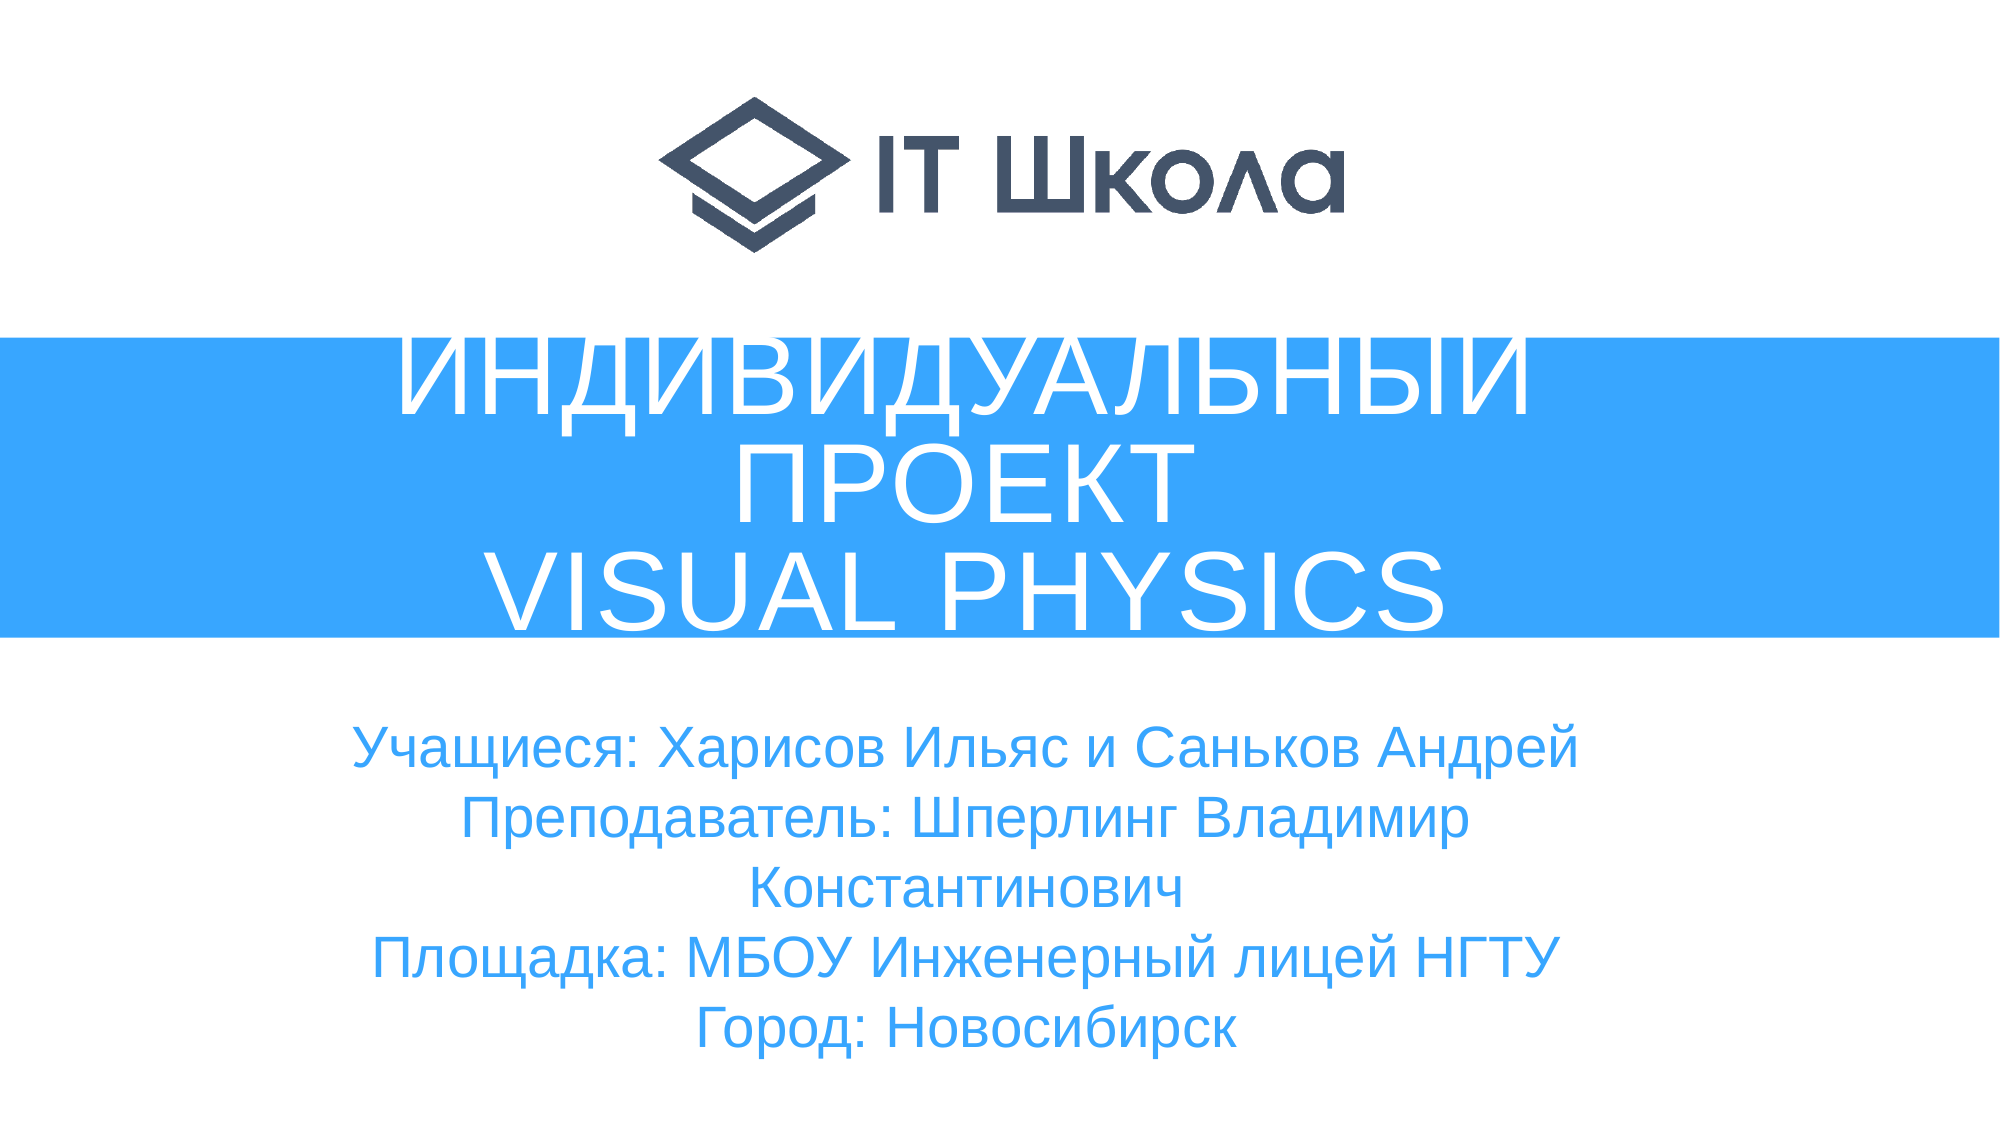

# Индивидуальный проект Visual Physics
Учащиеся: Харисов Ильяс и Саньков Андрей
Преподаватель: Шперлинг Владимир Константинович
Площадка: МБОУ Инженерный лицей НГТУ
Город: Новосибирск